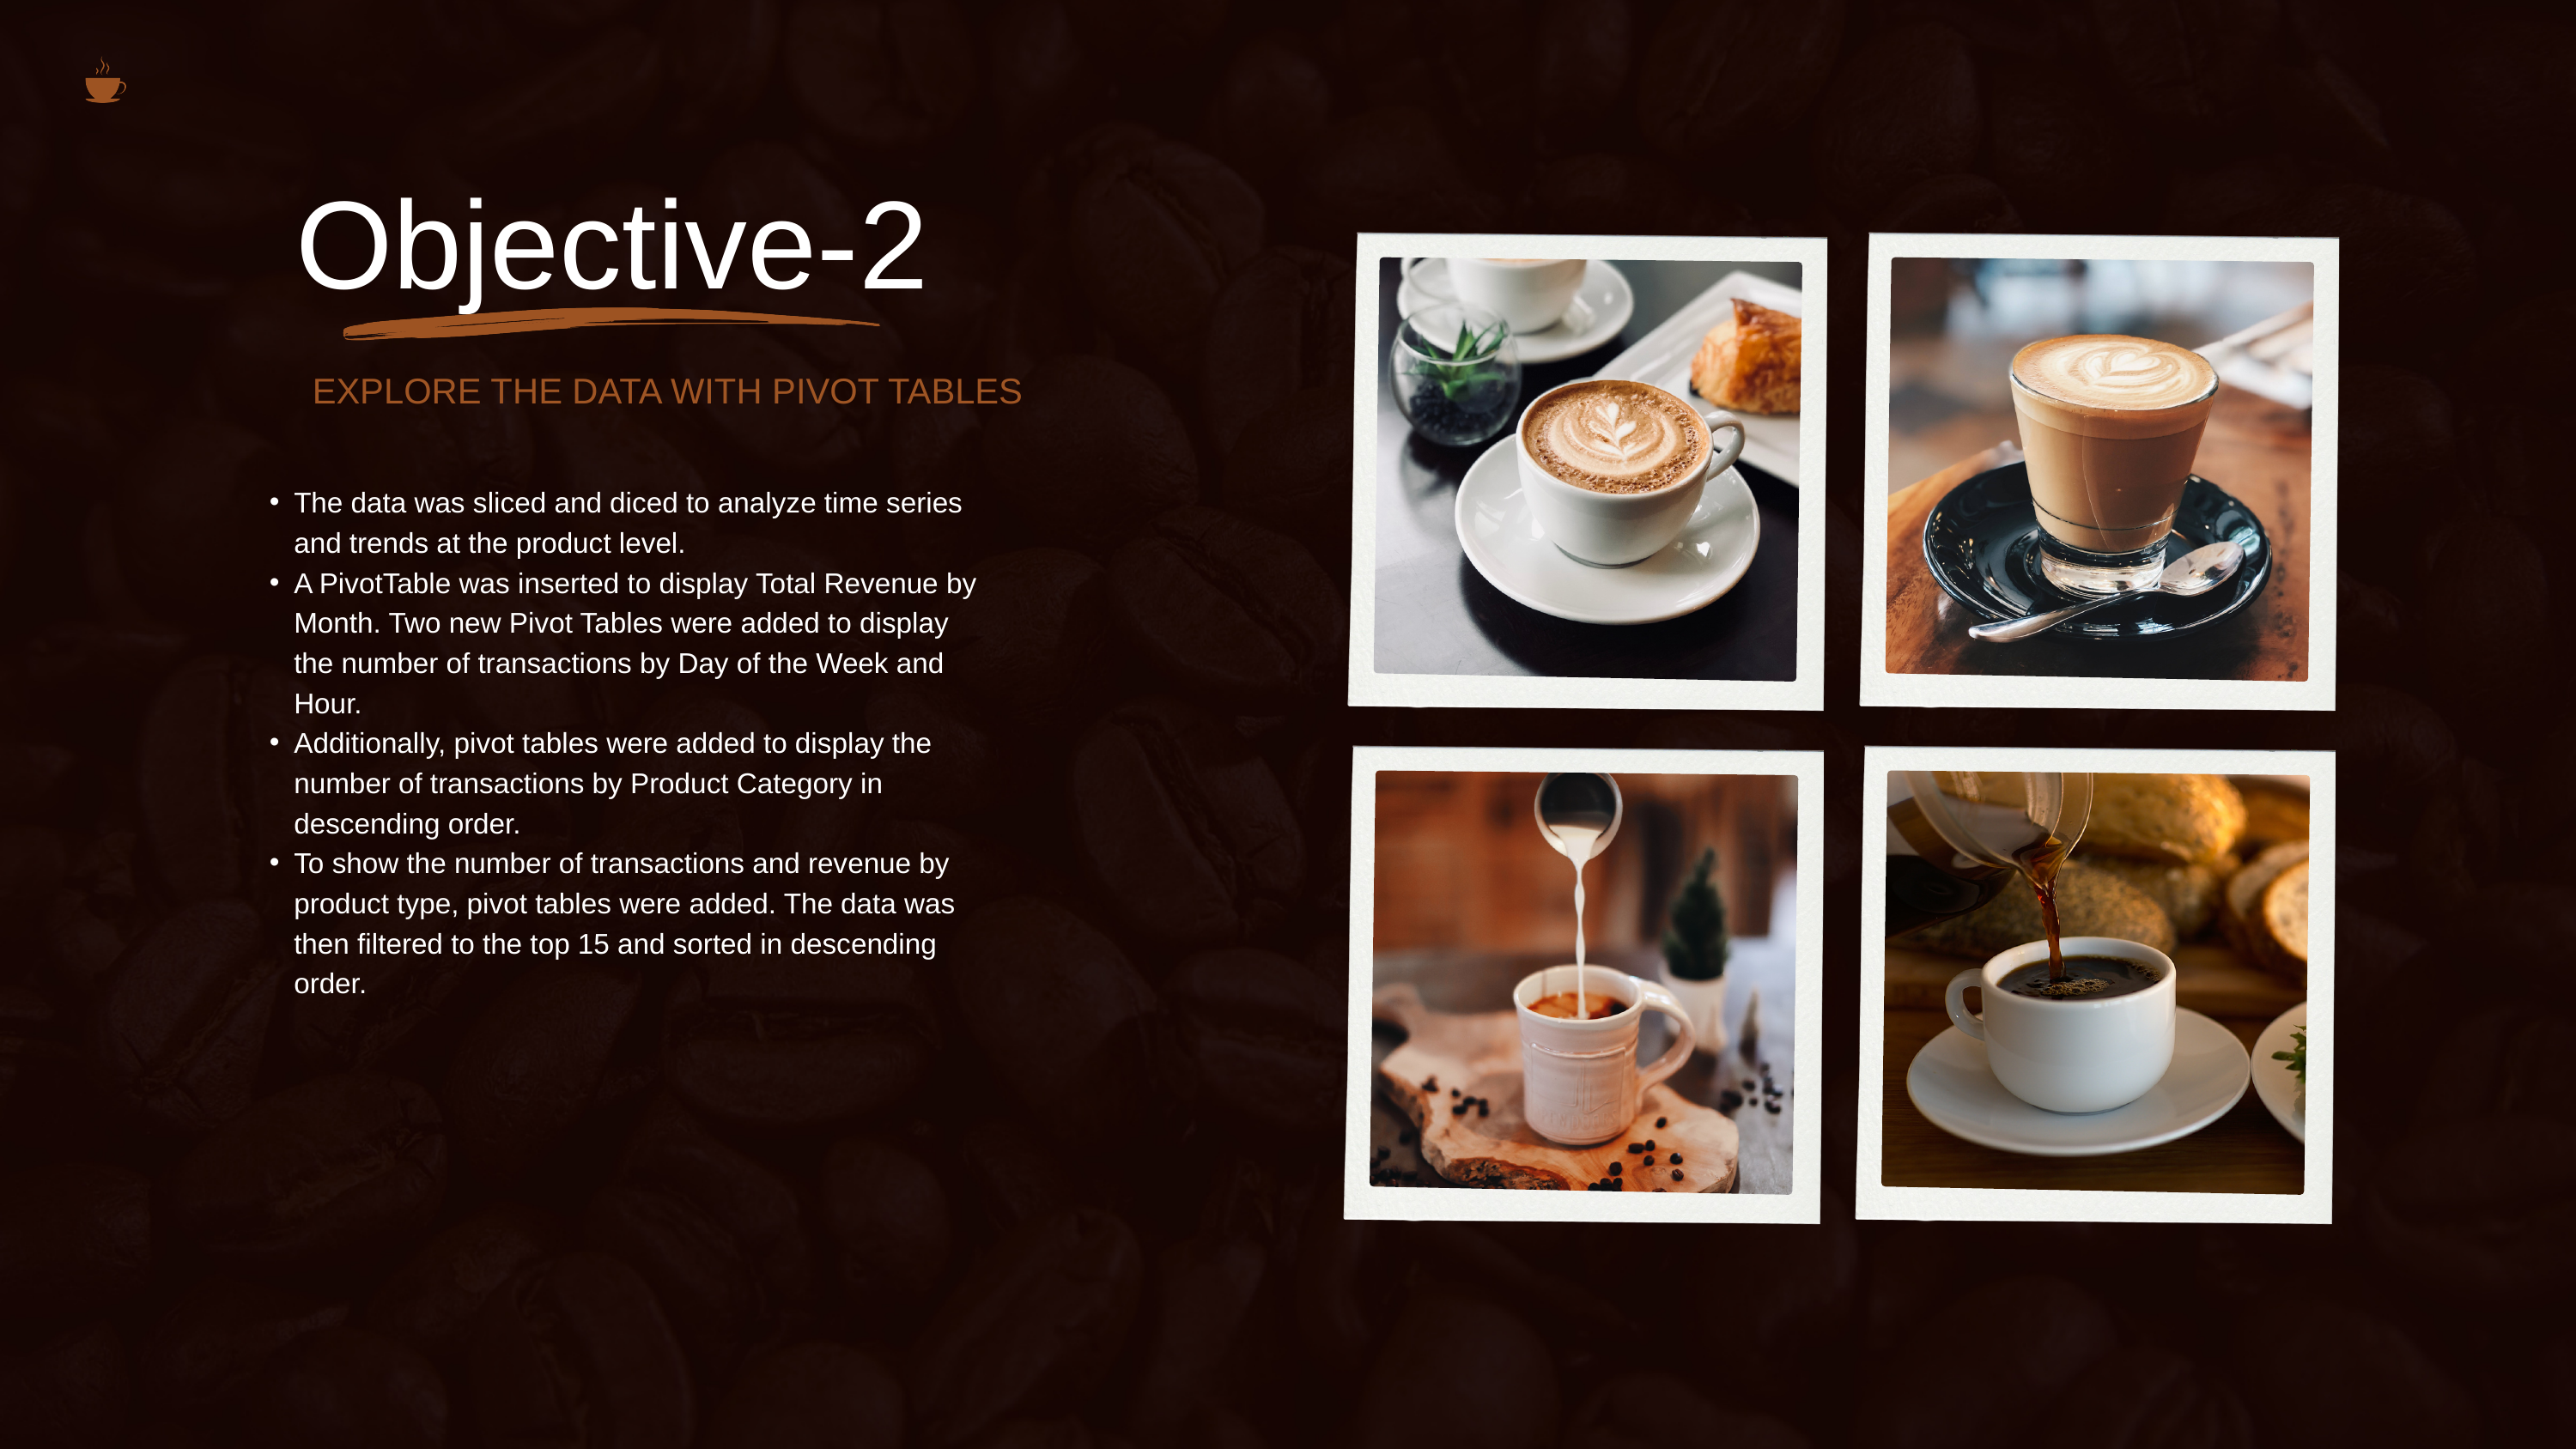

Objective-2

EXPLORE THE DATA WITH PIVOT TABLES

The data was sliced and diced to analyze time series and trends at the product level.
A PivotTable was inserted to display Total Revenue by Month. Two new Pivot Tables were added to display the number of transactions by Day of the Week and Hour.
Additionally, pivot tables were added to display the number of transactions by Product Category in descending order.
To show the number of transactions and revenue by product type, pivot tables were added. The data was then filtered to the top 15 and sorted in descending order.